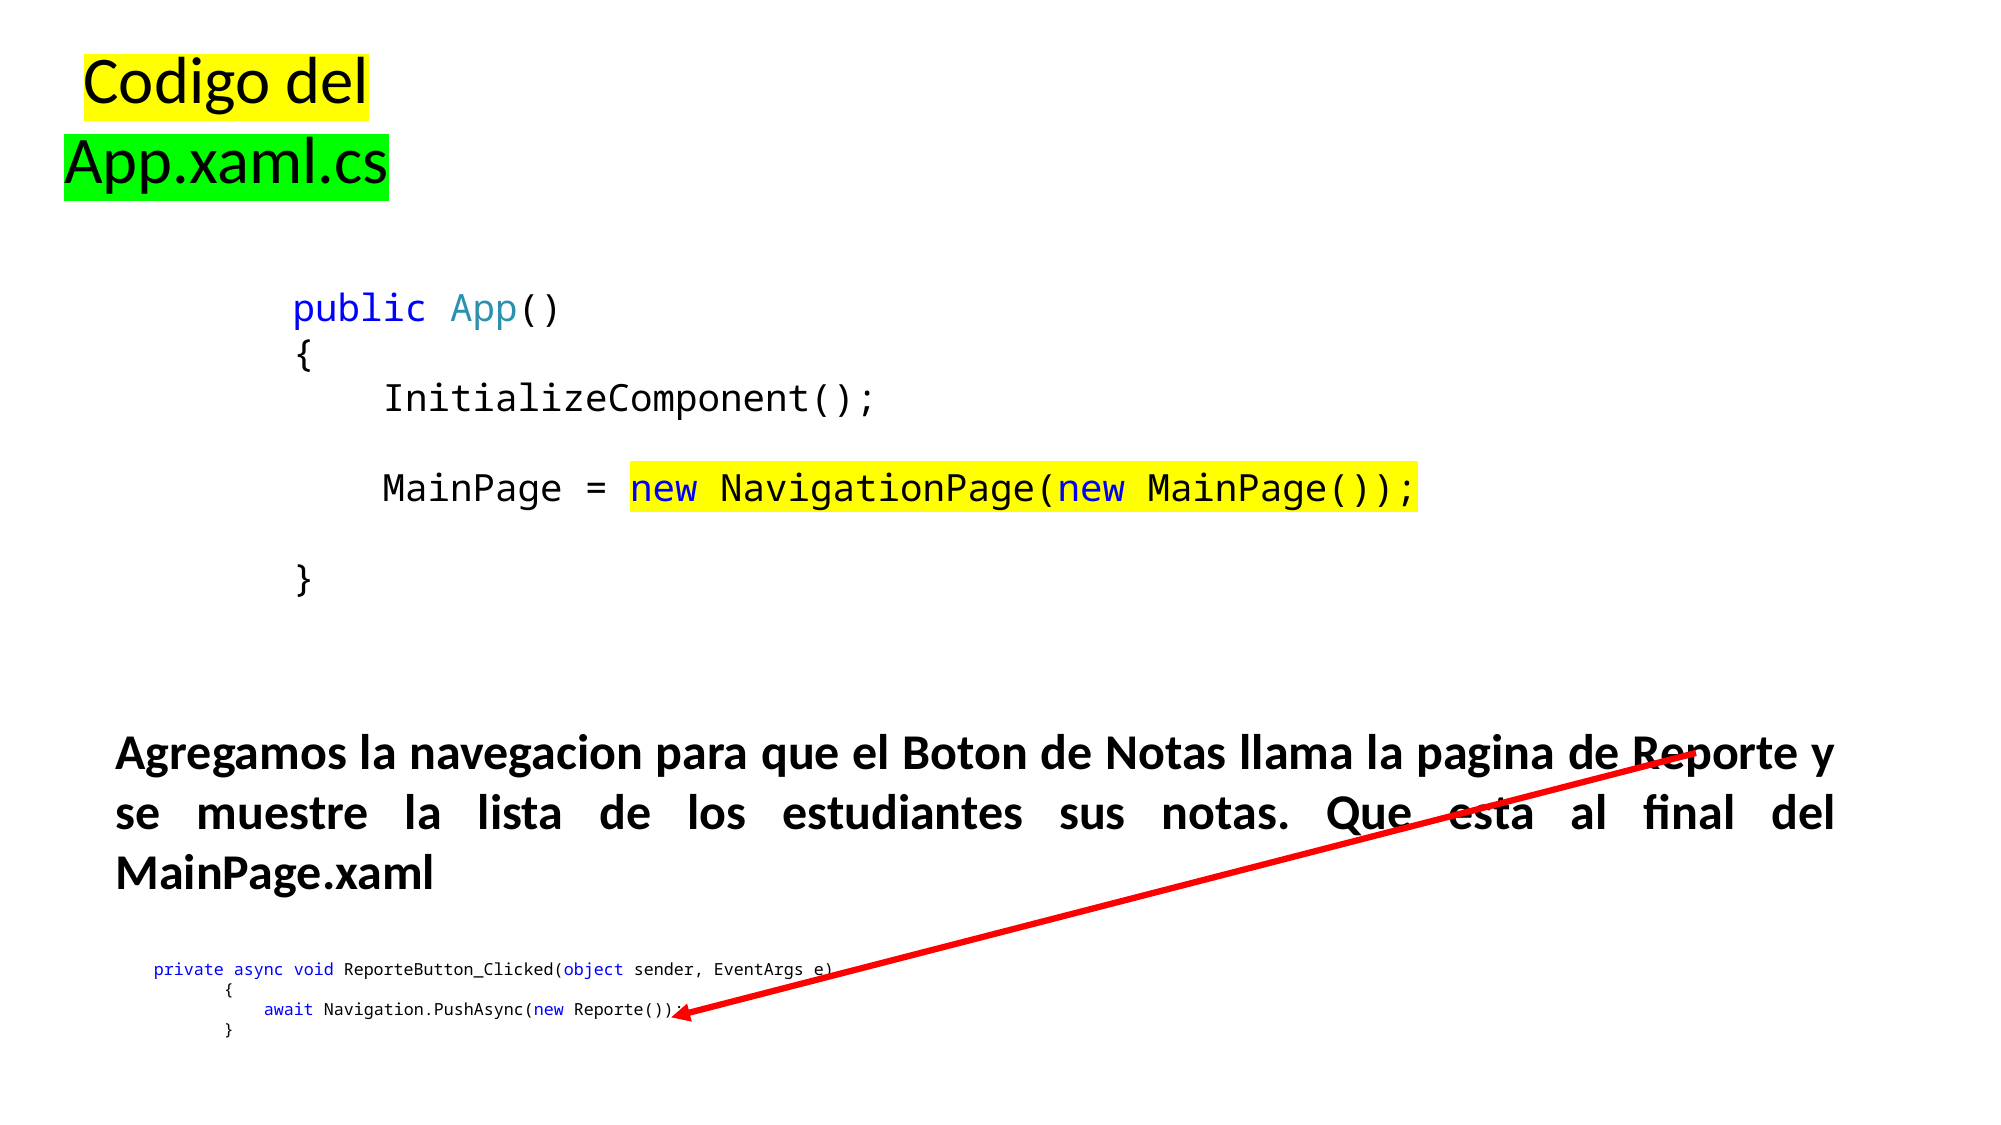

Codigo del App.xaml.cs
 public App()
 {
     InitializeComponent();

     MainPage = new NavigationPage(new MainPage());

 }
Agregamos la navegacion para que el Boton de Notas llama la pagina de Reporte y se muestre la lista de los estudiantes sus notas. Que esta al final del MainPage.xaml
 private async void ReporteButton_Clicked(object sender, EventArgs e)
        {
            await Navigation.PushAsync(new Reporte());
        }